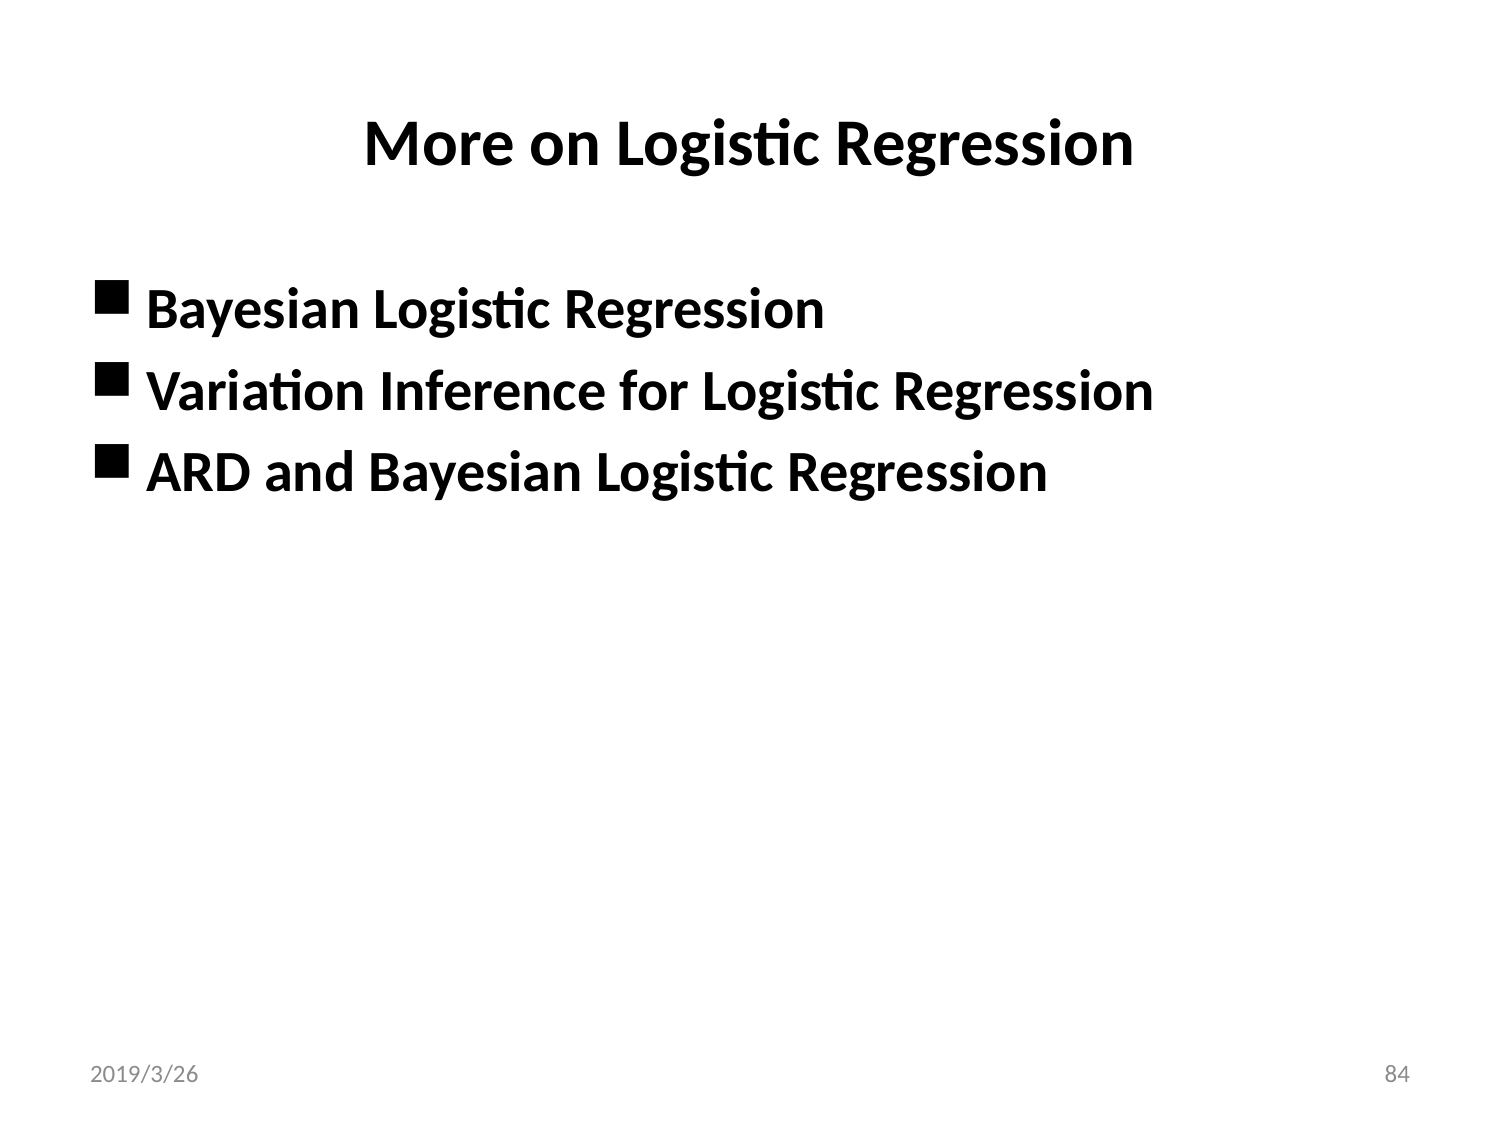

# More on Logistic Regression
Bayesian Logistic Regression
Variation Inference for Logistic Regression
ARD and Bayesian Logistic Regression
2019/3/26
84